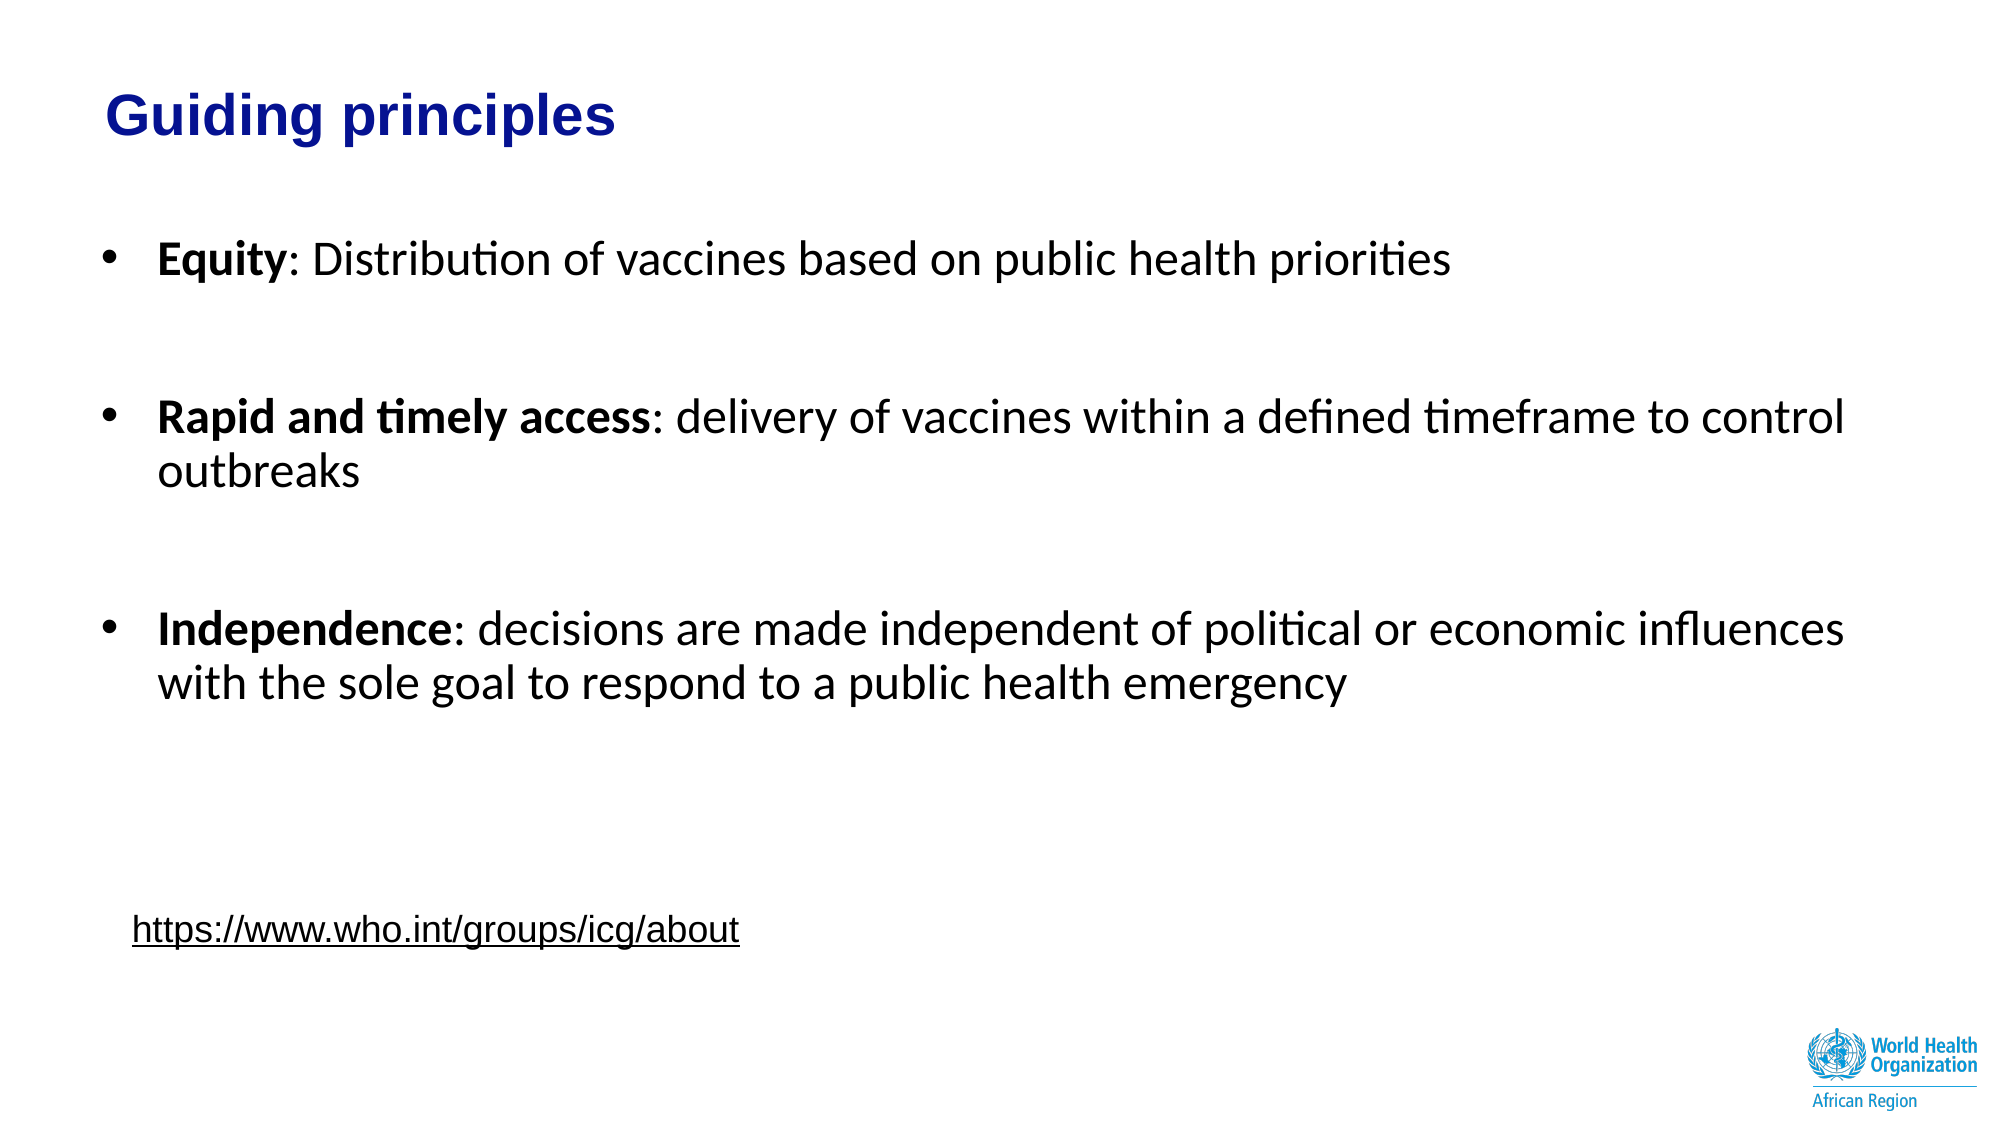

# Guiding principles
Equity: Distribution of vaccines based on public health priorities

Rapid and timely access: delivery of vaccines within a defined timeframe to control outbreaks

Independence: decisions are made independent of political or economic influences with the sole goal to respond to a public health emergency

https://www.who.int/groups/icg/about